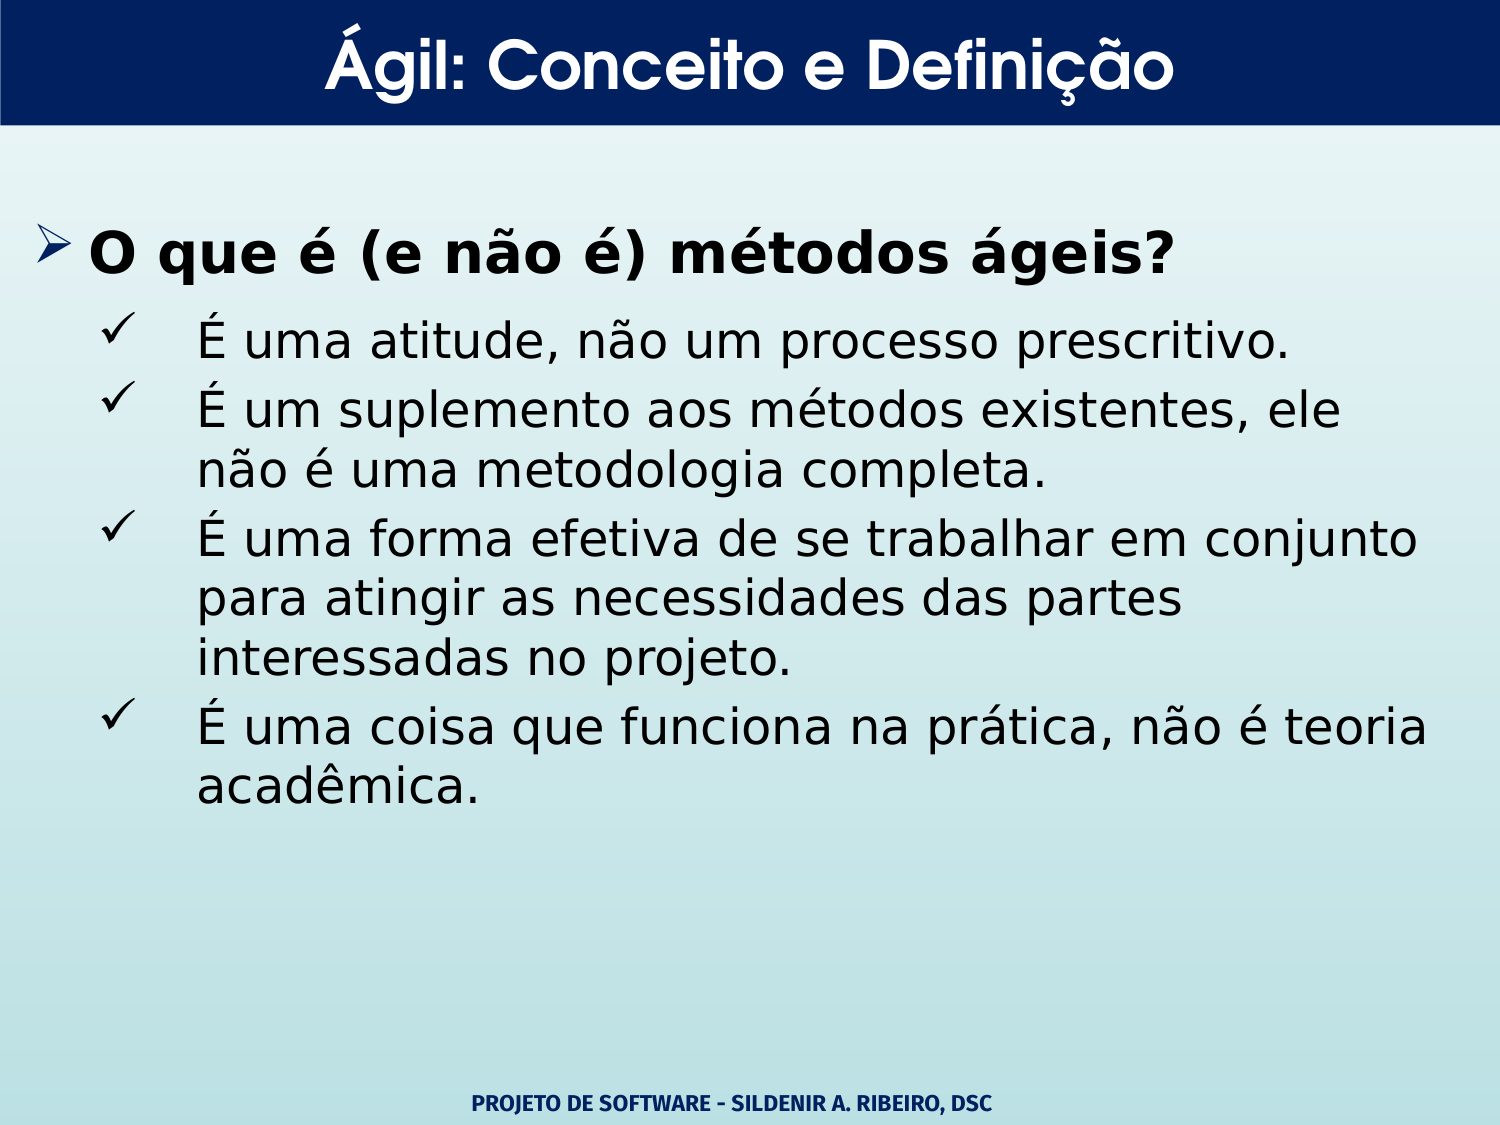

Ágil: Conceito e Definição
O que é (e não é) métodos ágeis?
É uma atitude, não um processo prescritivo.
É um suplemento aos métodos existentes, ele não é uma metodologia completa.
É uma forma efetiva de se trabalhar em conjunto para atingir as necessidades das partes interessadas no projeto.
É uma coisa que funciona na prática, não é teoria acadêmica.

Projeto de Software - Sildenir A. Ribeiro, DSc